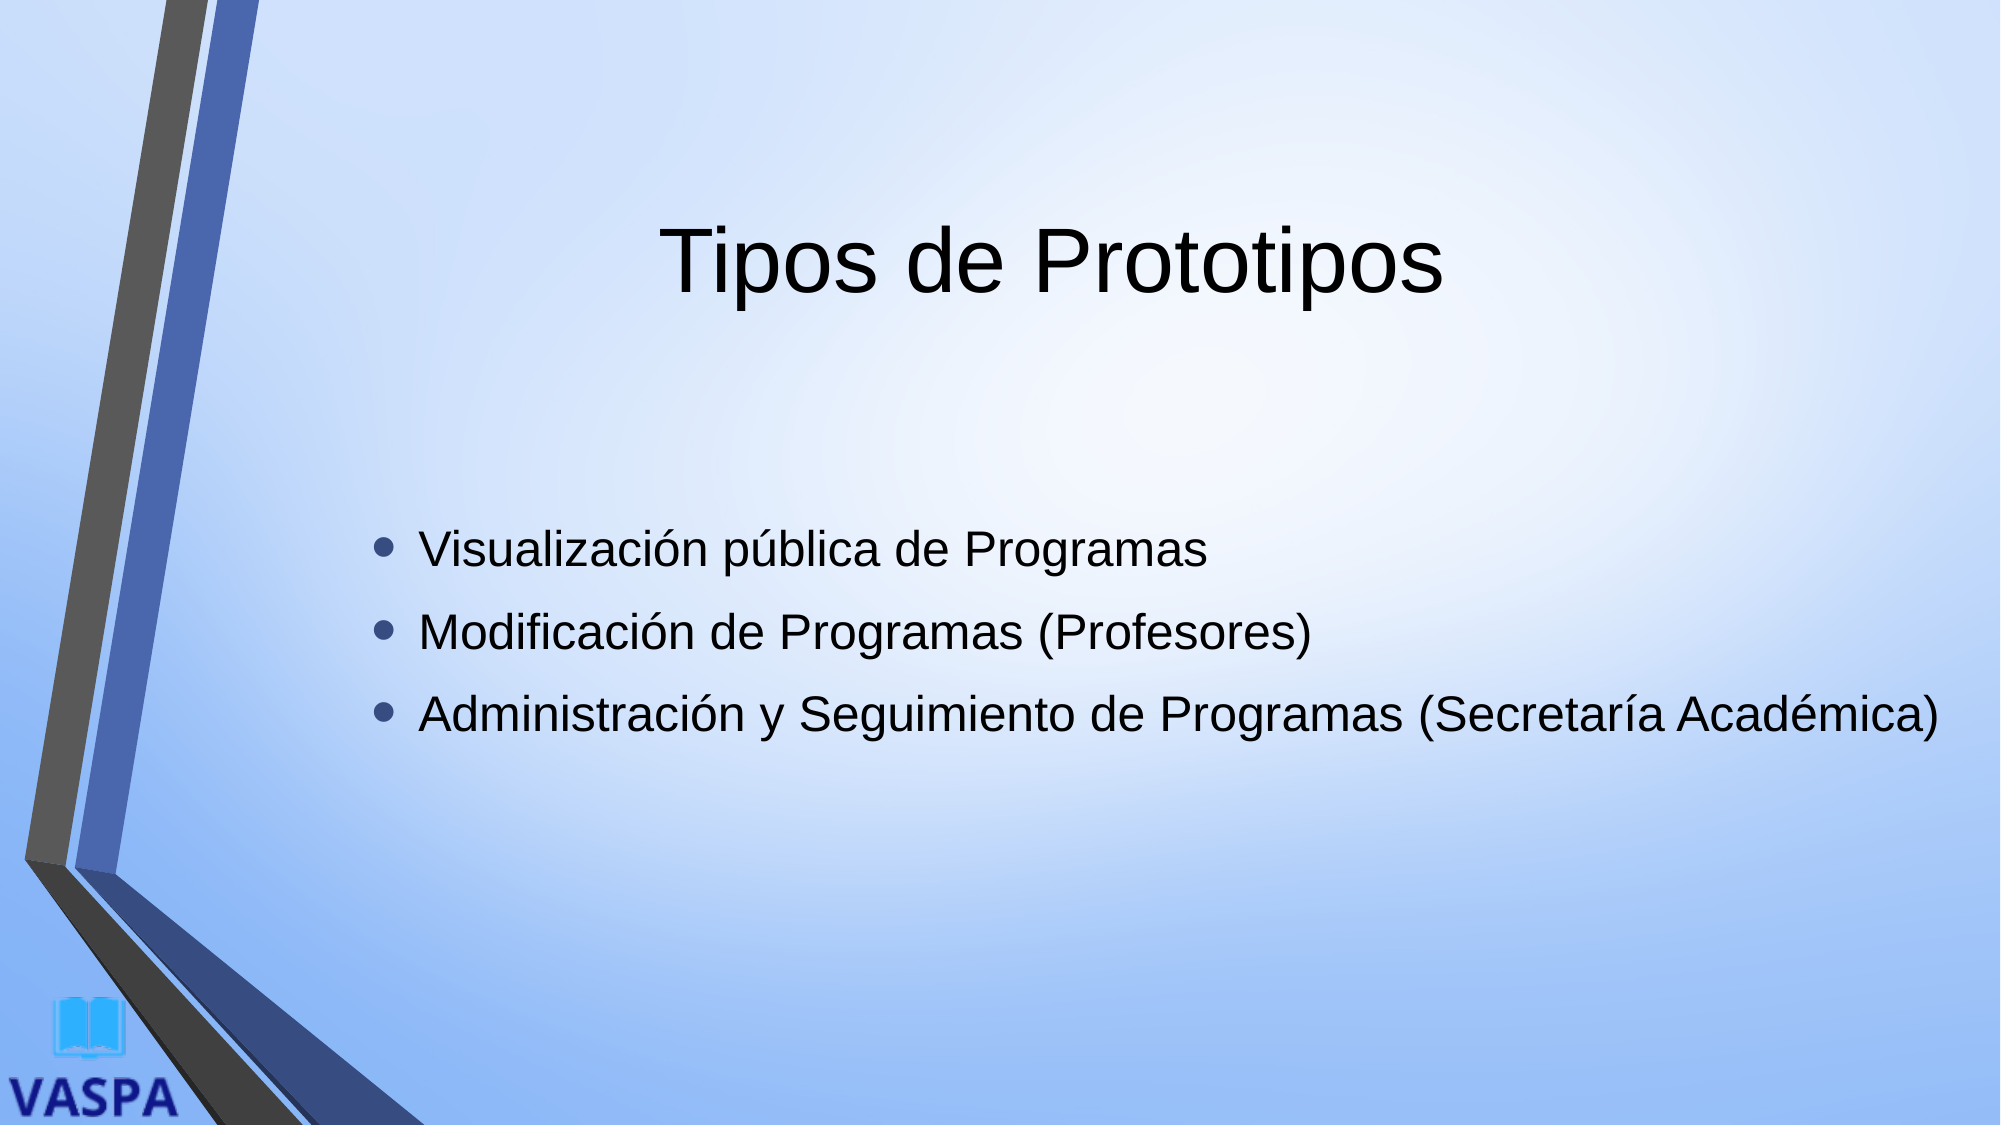

# Tipos de Prototipos
Visualización pública de Programas
Modificación de Programas (Profesores)
Administración y Seguimiento de Programas (Secretaría Académica)